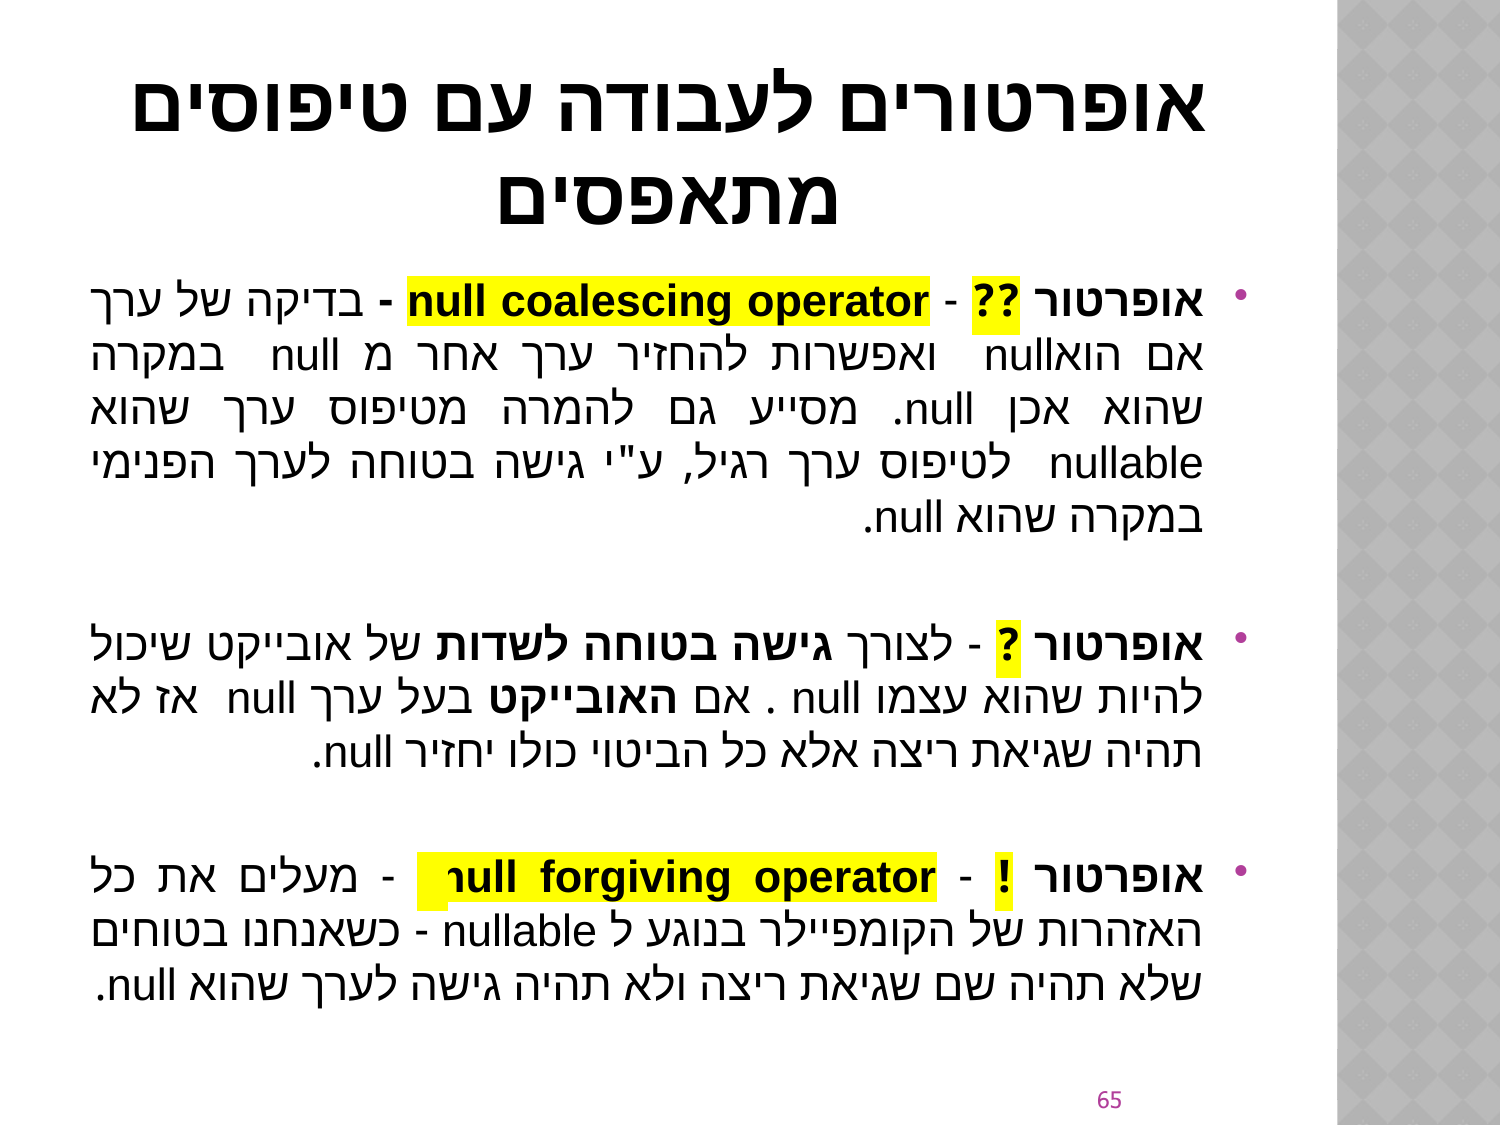

# אופרטורים לעבודה עם טיפוסים מתאפסים
אופרטור ?? - null coalescing operator - בדיקה של ערך אם הואnull  ואפשרות להחזיר ערך אחר מ null  במקרה שהוא אכן null. מסייע גם להמרה מטיפוס ערך שהוא nullable  לטיפוס ערך רגיל, ע"י גישה בטוחה לערך הפנימי במקרה שהוא null.

אופרטור ? - לצורך גישה בטוחה לשדות של אובייקט שיכול להיות שהוא עצמו null . אם האובייקט בעל ערך null  אז לא תהיה שגיאת ריצה אלא כל הביטוי כולו יחזיר null.

אופרטור ! - null forgiving operator  - מעלים את כל האזהרות של הקומפיילר בנוגע ל nullable - כשאנחנו בטוחים שלא תהיה שם שגיאת ריצה ולא תהיה גישה לערך שהוא null.

65